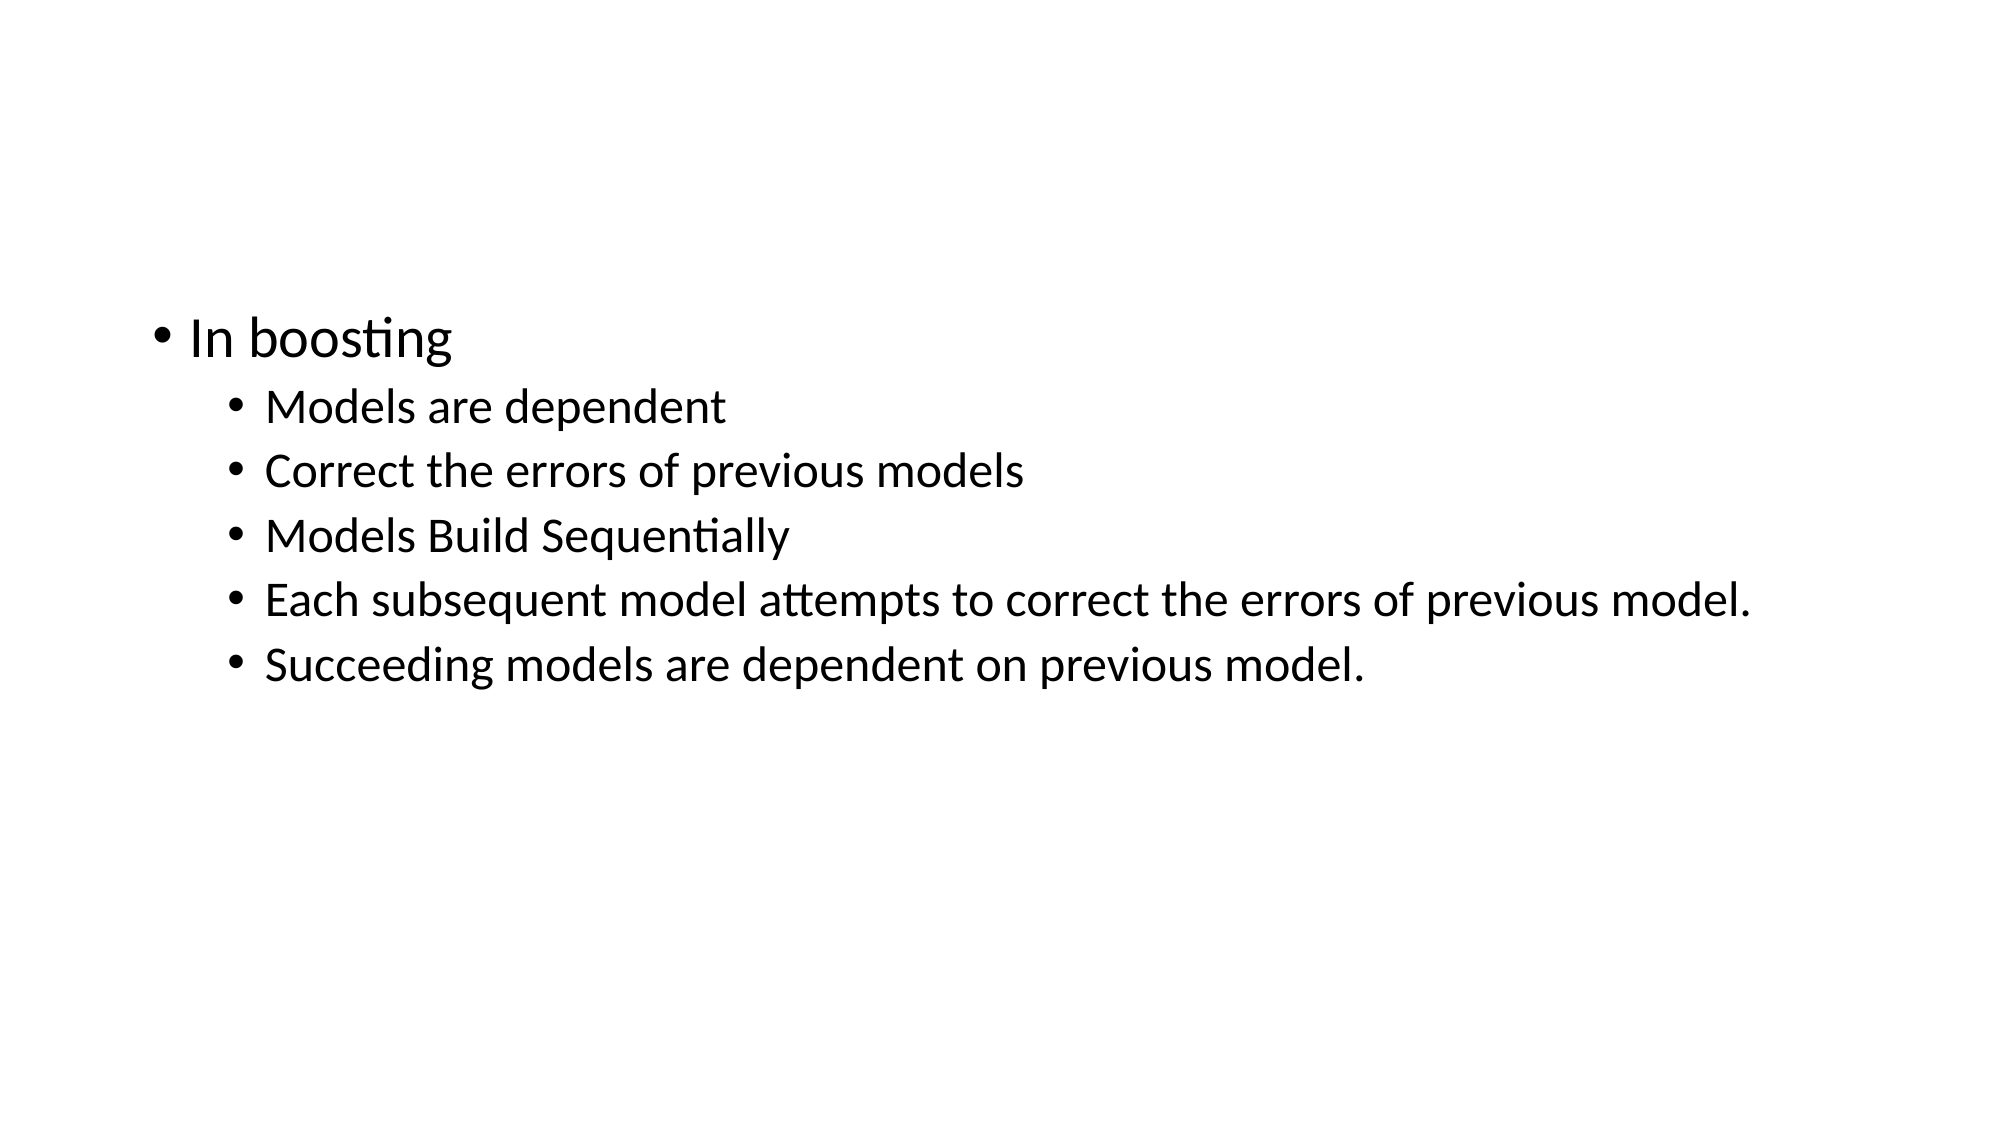

#
In boosting
Models are dependent
Correct the errors of previous models
Models Build Sequentially
Each subsequent model attempts to correct the errors of previous model.
Succeeding models are dependent on previous model.